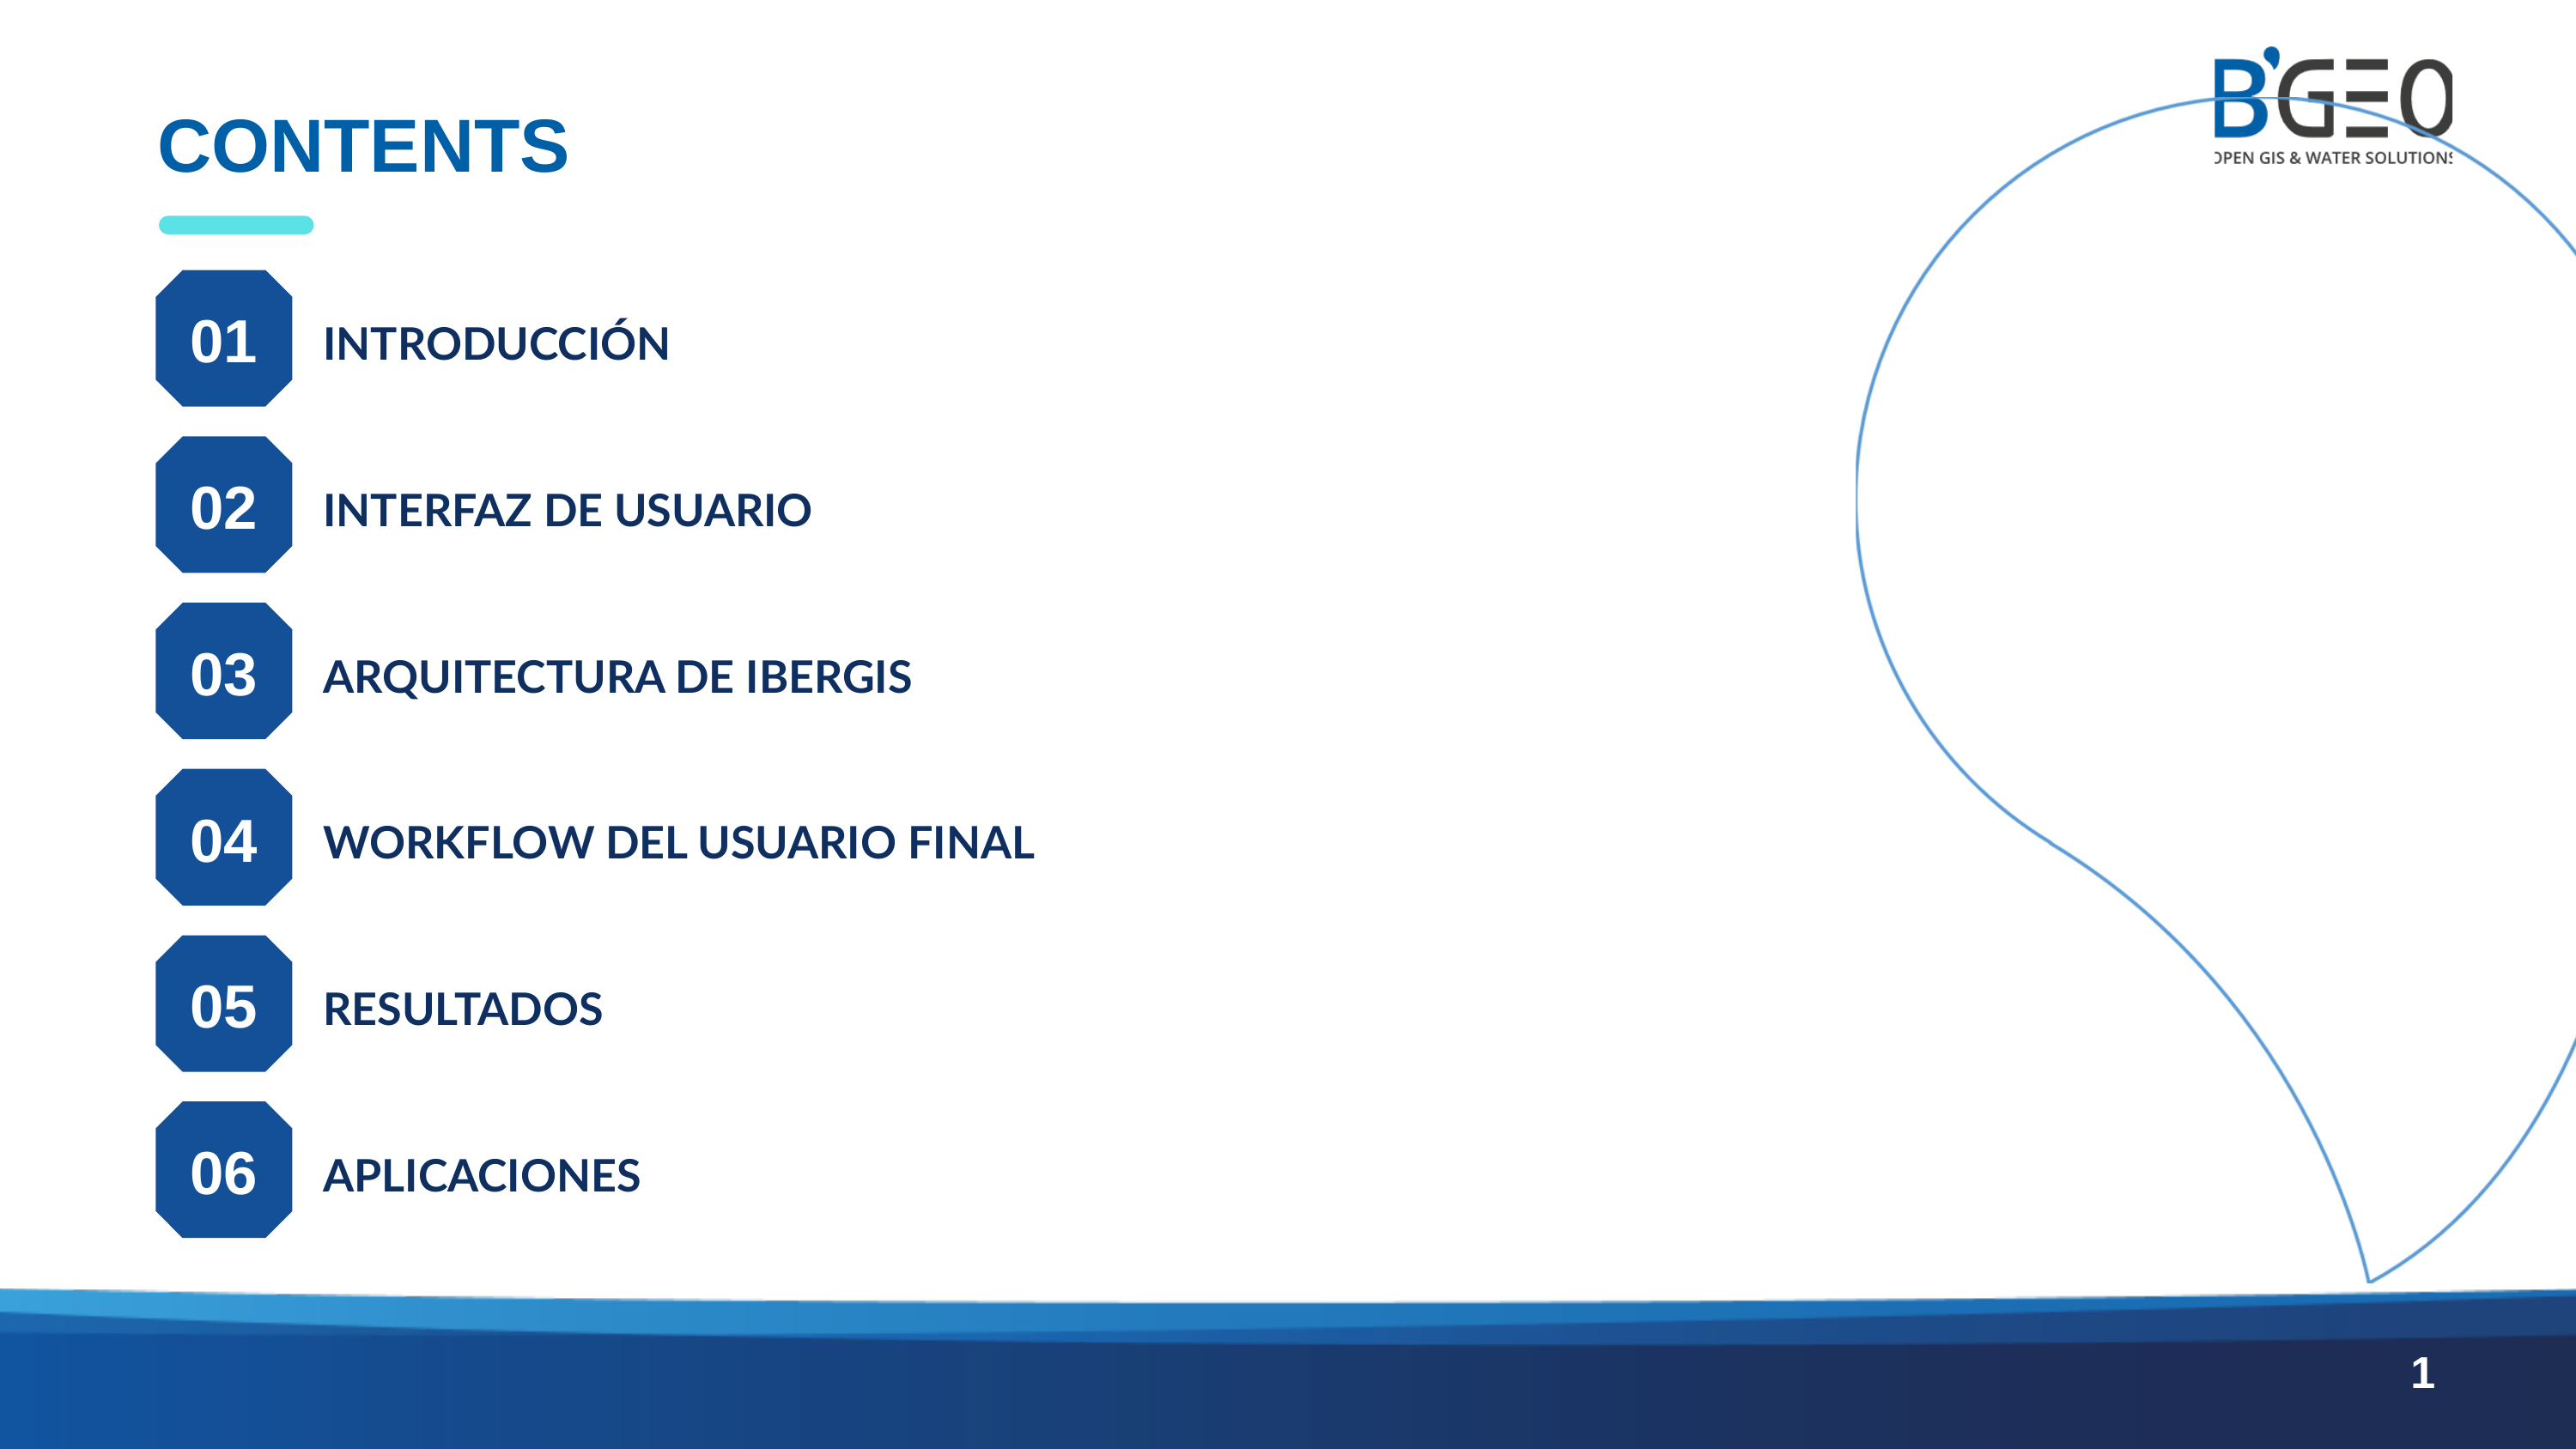

CONTENTS

01
INTRODUCCIÓN

02
INTERFAZ DE USUARIO

03
ARQUITECTURA DE IBERGIS

04
WORKFLOW DEL USUARIO FINAL

05
RESULTADOS

06
APLICACIONES

1